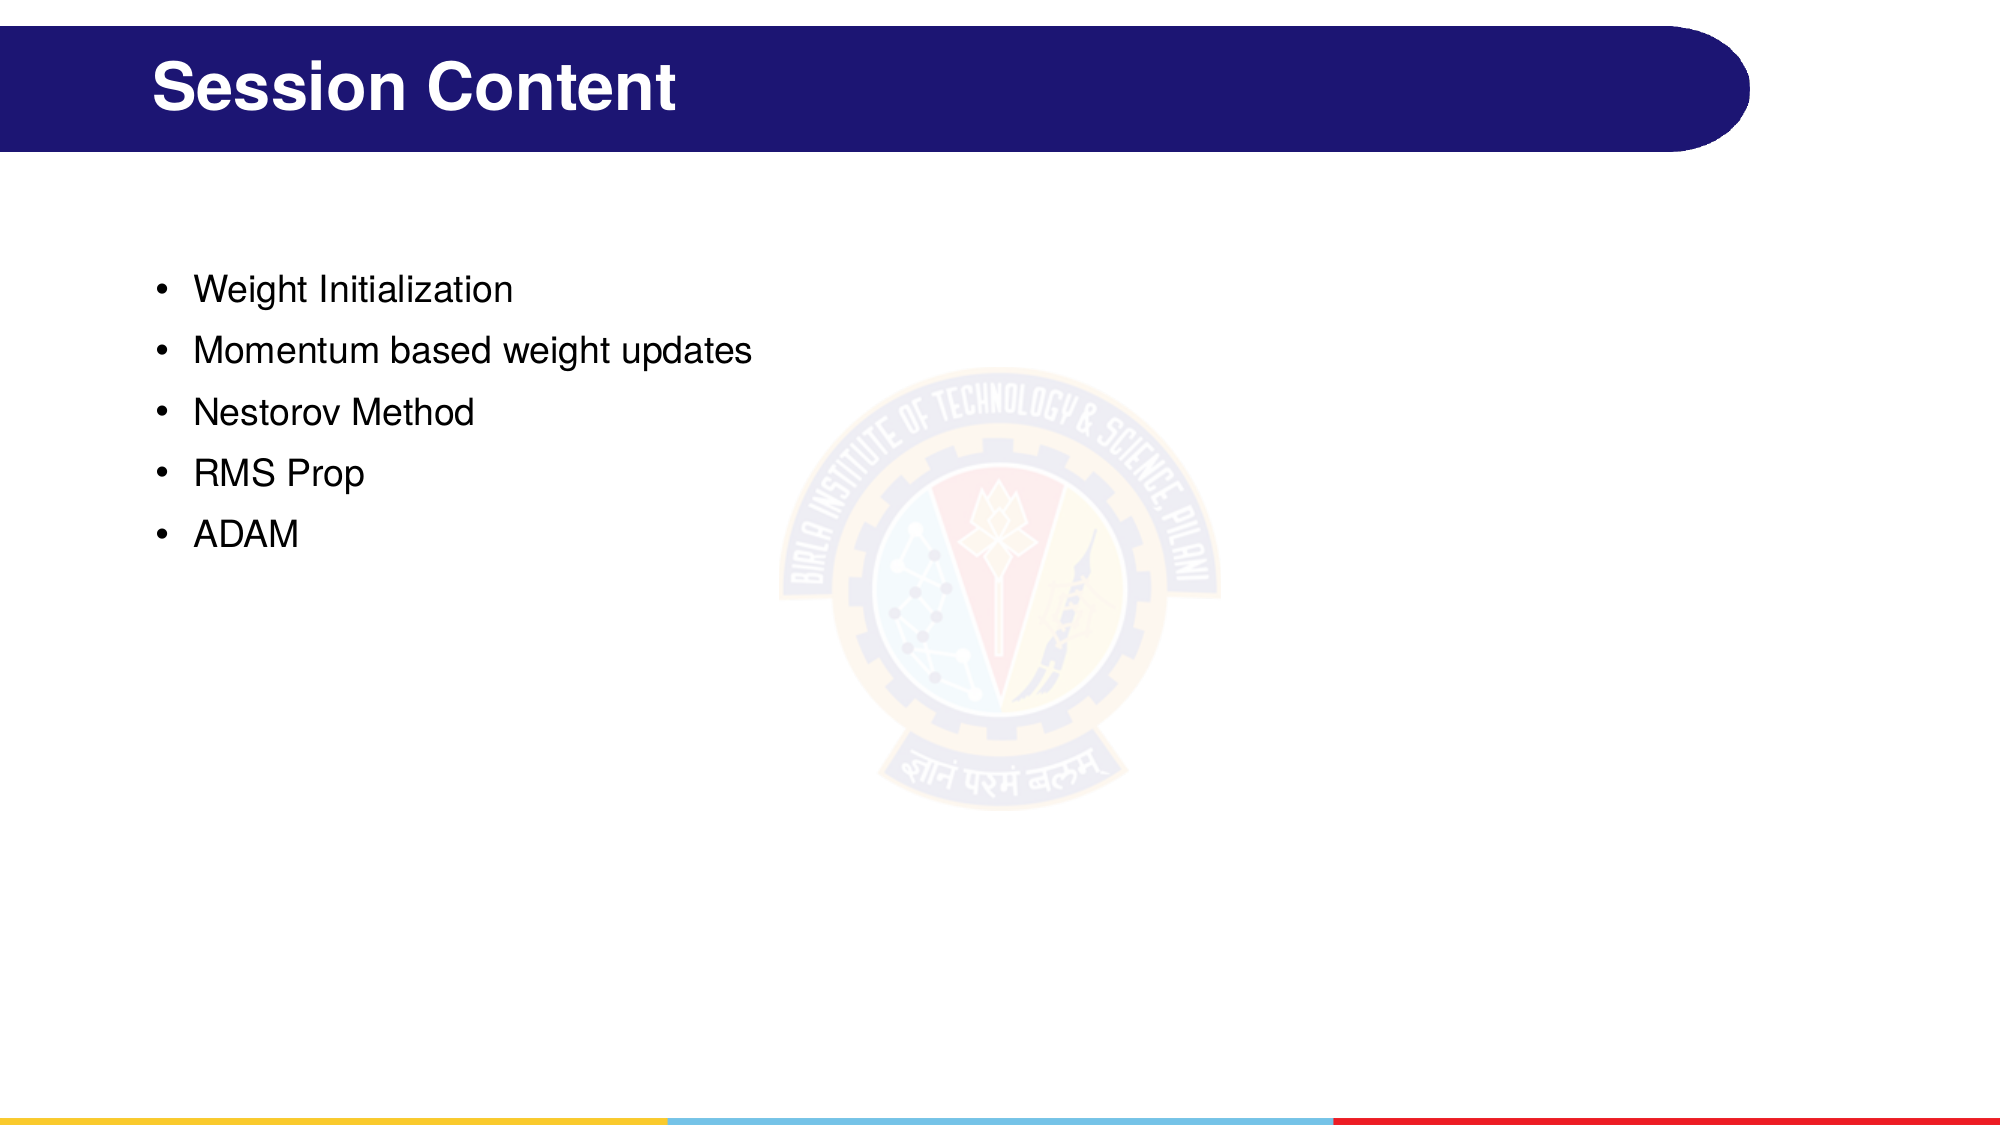

# Session Content

Weight Initialization
Momentum based weight updates
Nestorov Method
RMS Prop
ADAM